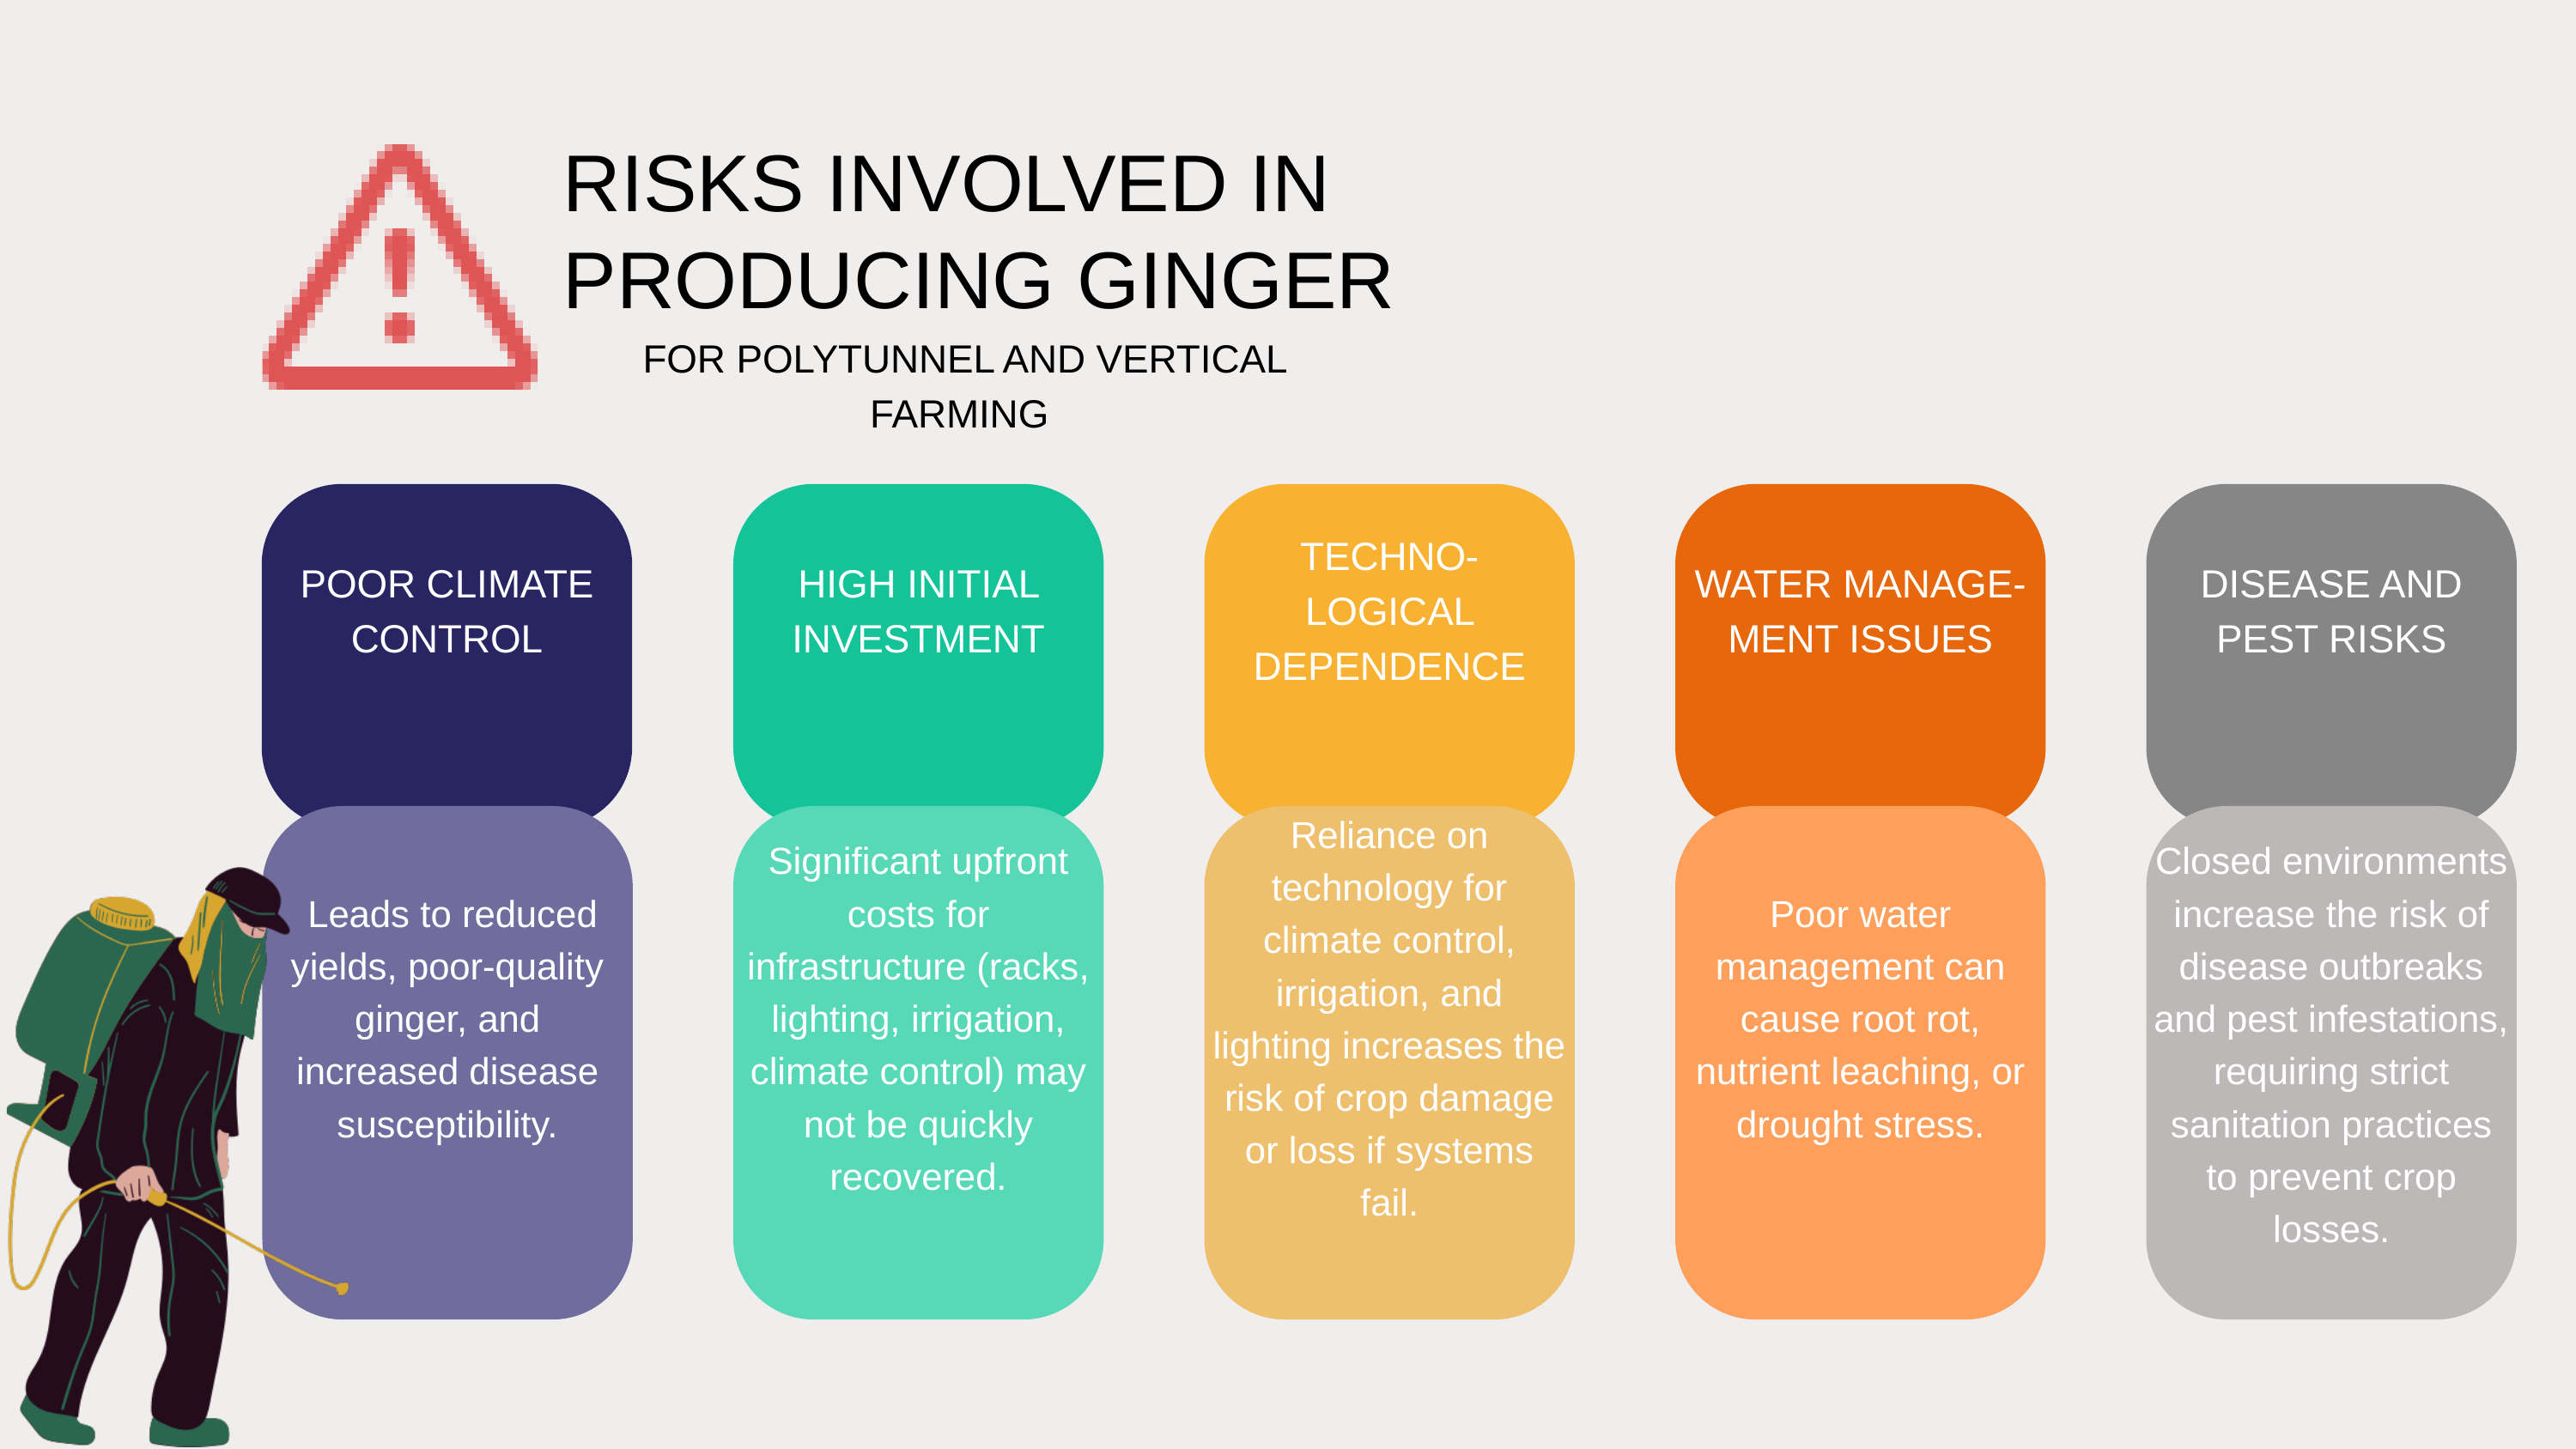

RISKS INVOLVED IN PRODUCING GINGER

FOR POLYTUNNEL AND VERTICAL FARMING

POOR CLIMATE CONTROL

HIGH INITIAL INVESTMENT

TECHNO-
LOGICAL DEPENDENCE

WATER MANAGE-MENT ISSUES

DISEASE AND PEST RISKS

 Leads to reduced yields, poor-quality ginger, and increased disease susceptibility.​

Significant upfront costs for infrastructure (racks, lighting, irrigation, climate control) may not be quickly recovered.​

Reliance on technology for climate control, irrigation, and lighting increases the risk of crop damage or loss if systems fail.​

Poor water management can cause root rot, nutrient leaching, or drought stress.​

Closed environments increase the risk of disease outbreaks and pest infestations, requiring strict sanitation practices to prevent crop losses.​